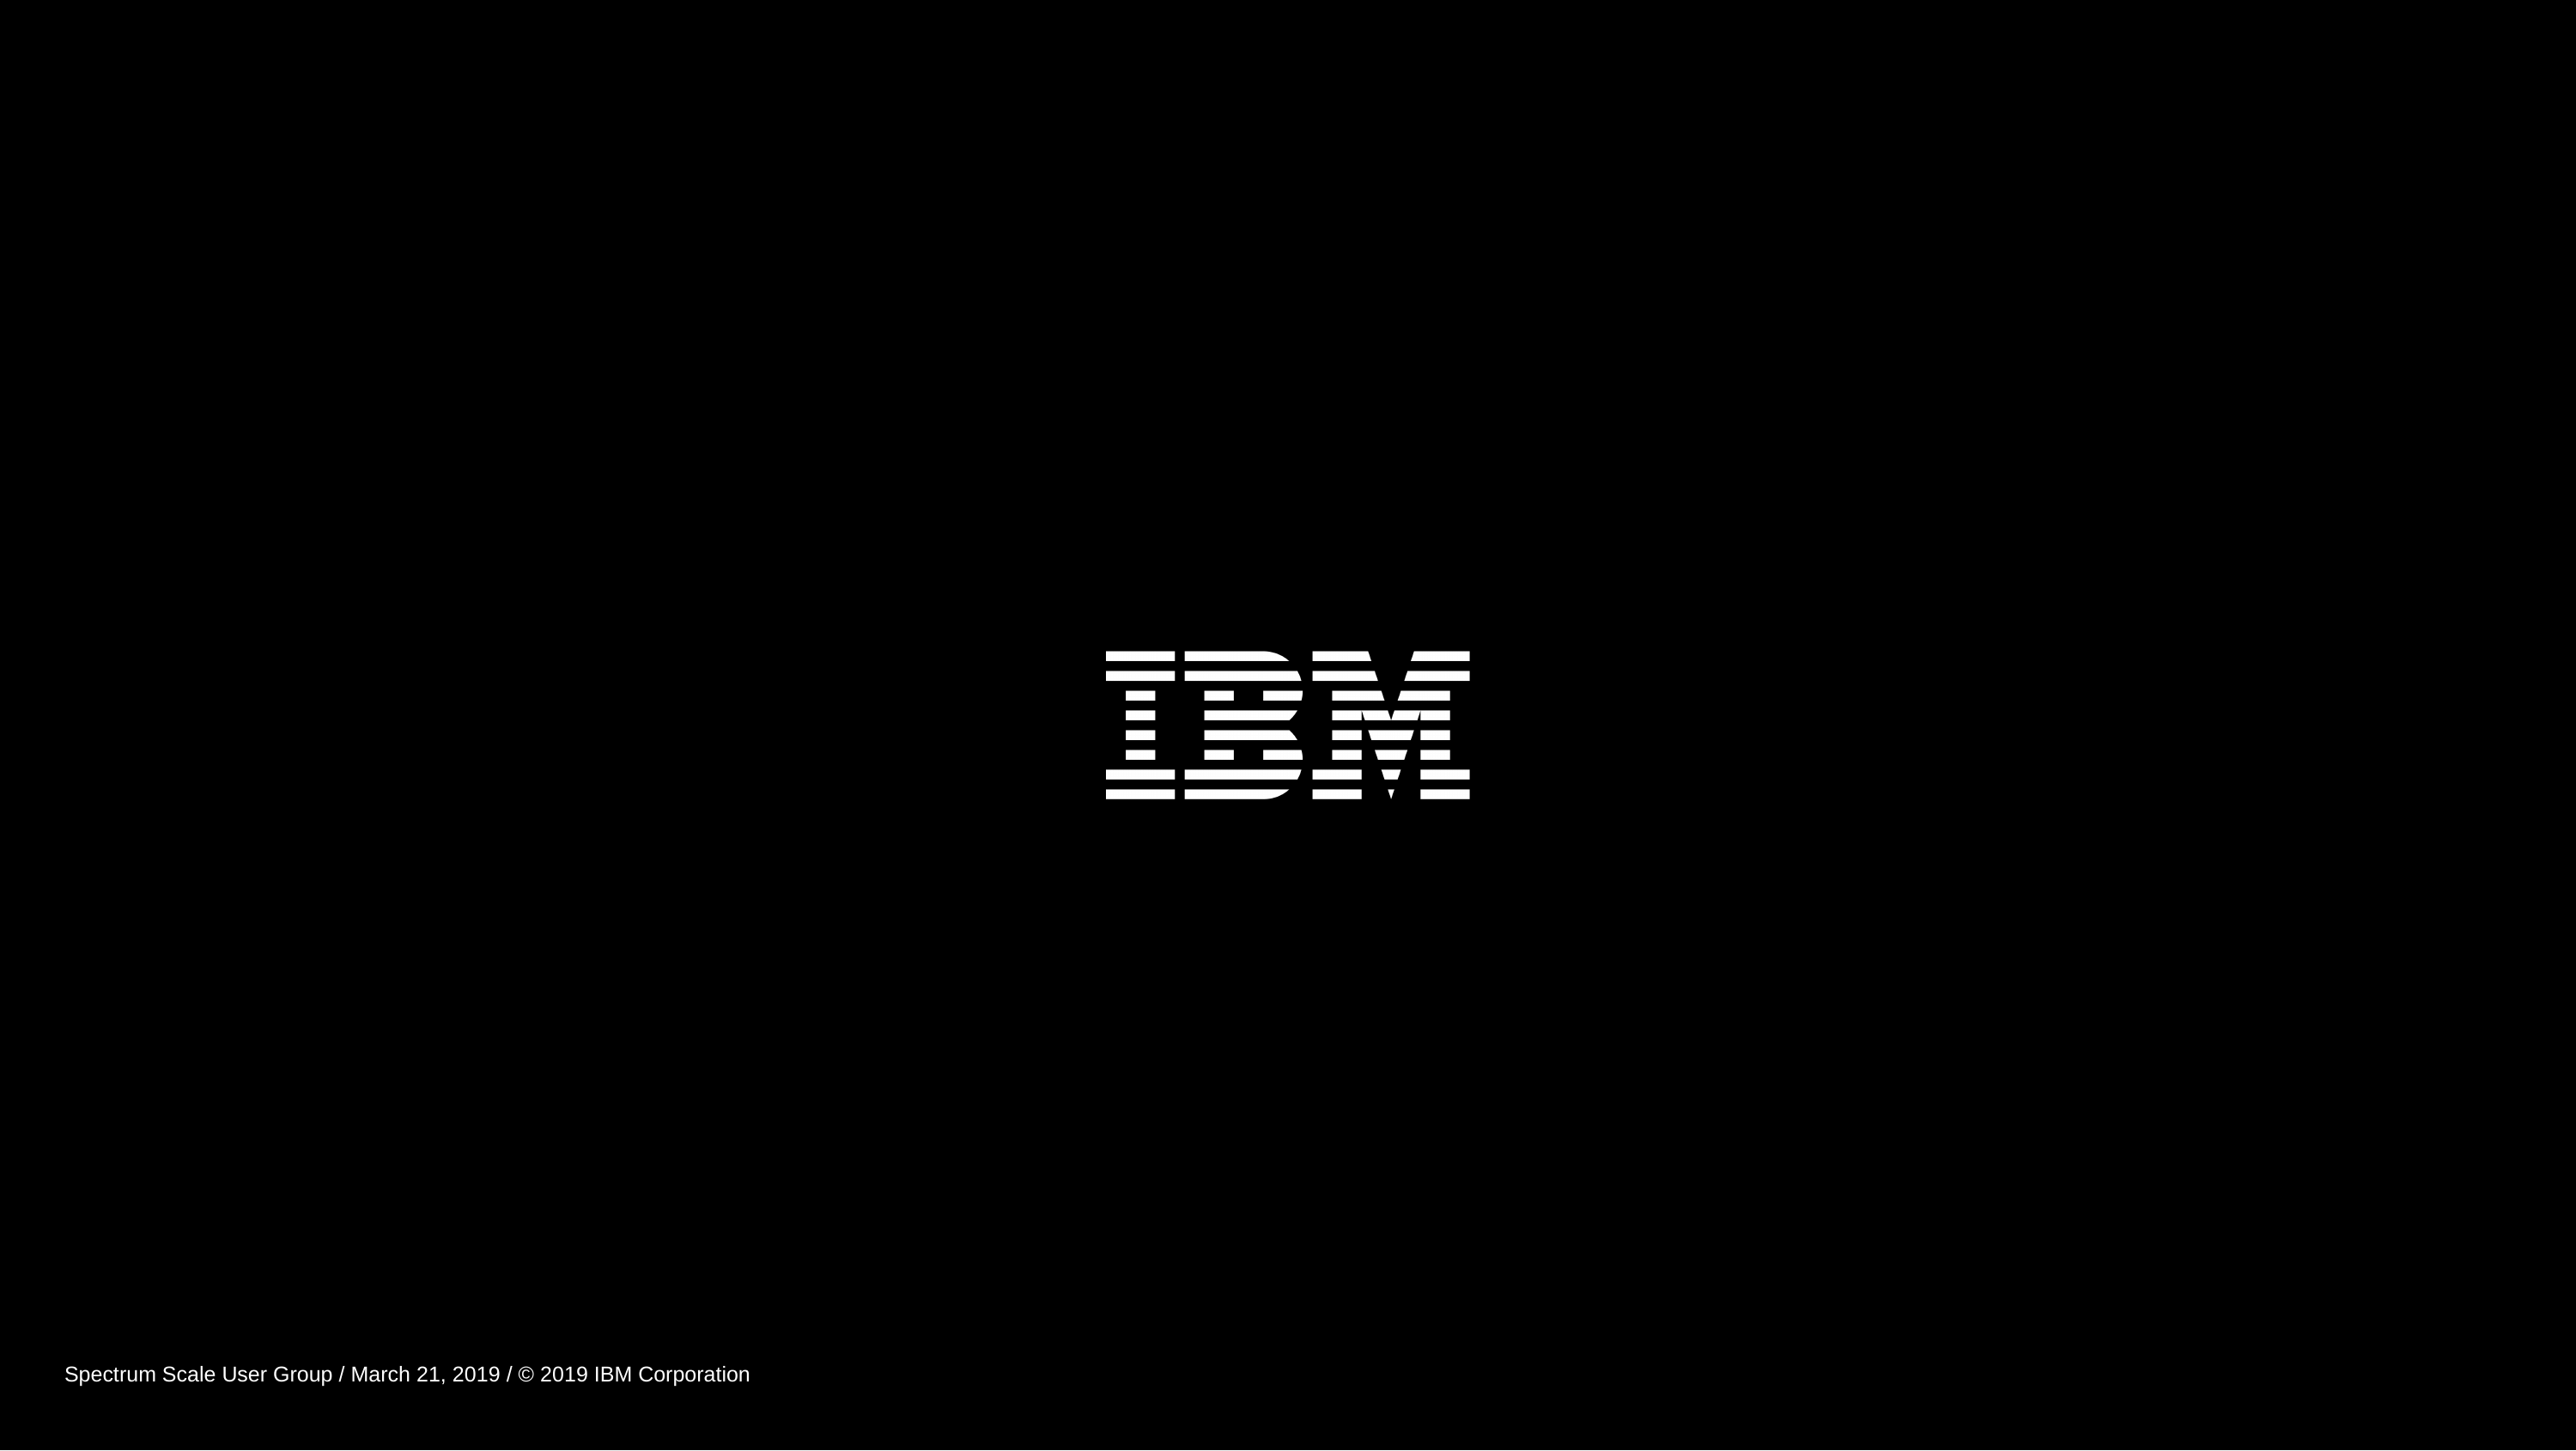

Spectrum Scale User Group / March 21, 2019 / © 2019 IBM Corporation